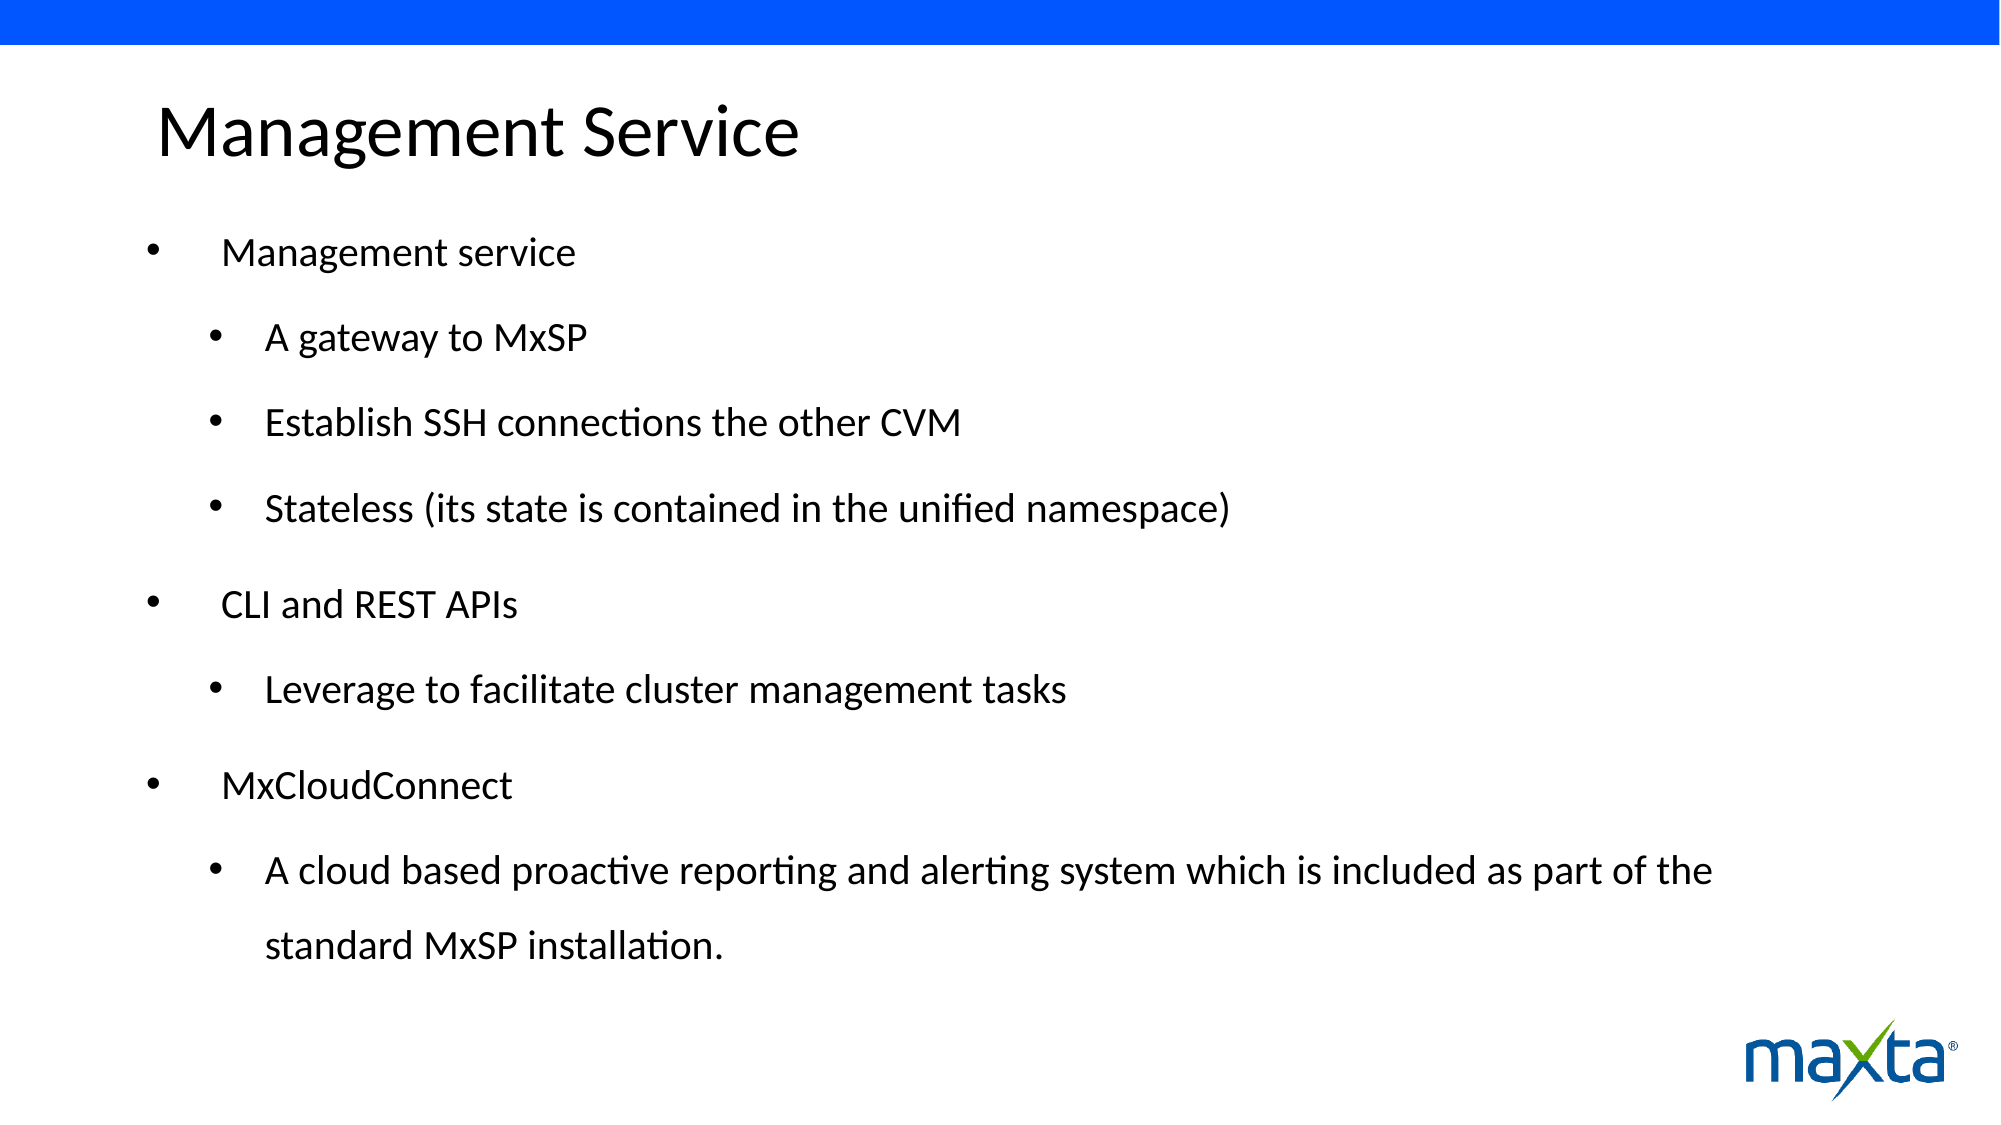

# Management Service
Management service
A gateway to MxSP
Establish SSH connections the other CVM
Stateless (its state is contained in the unified namespace)
CLI and REST APIs
Leverage to facilitate cluster management tasks
MxCloudConnect
A cloud based proactive reporting and alerting system which is included as part of the standard MxSP installation.